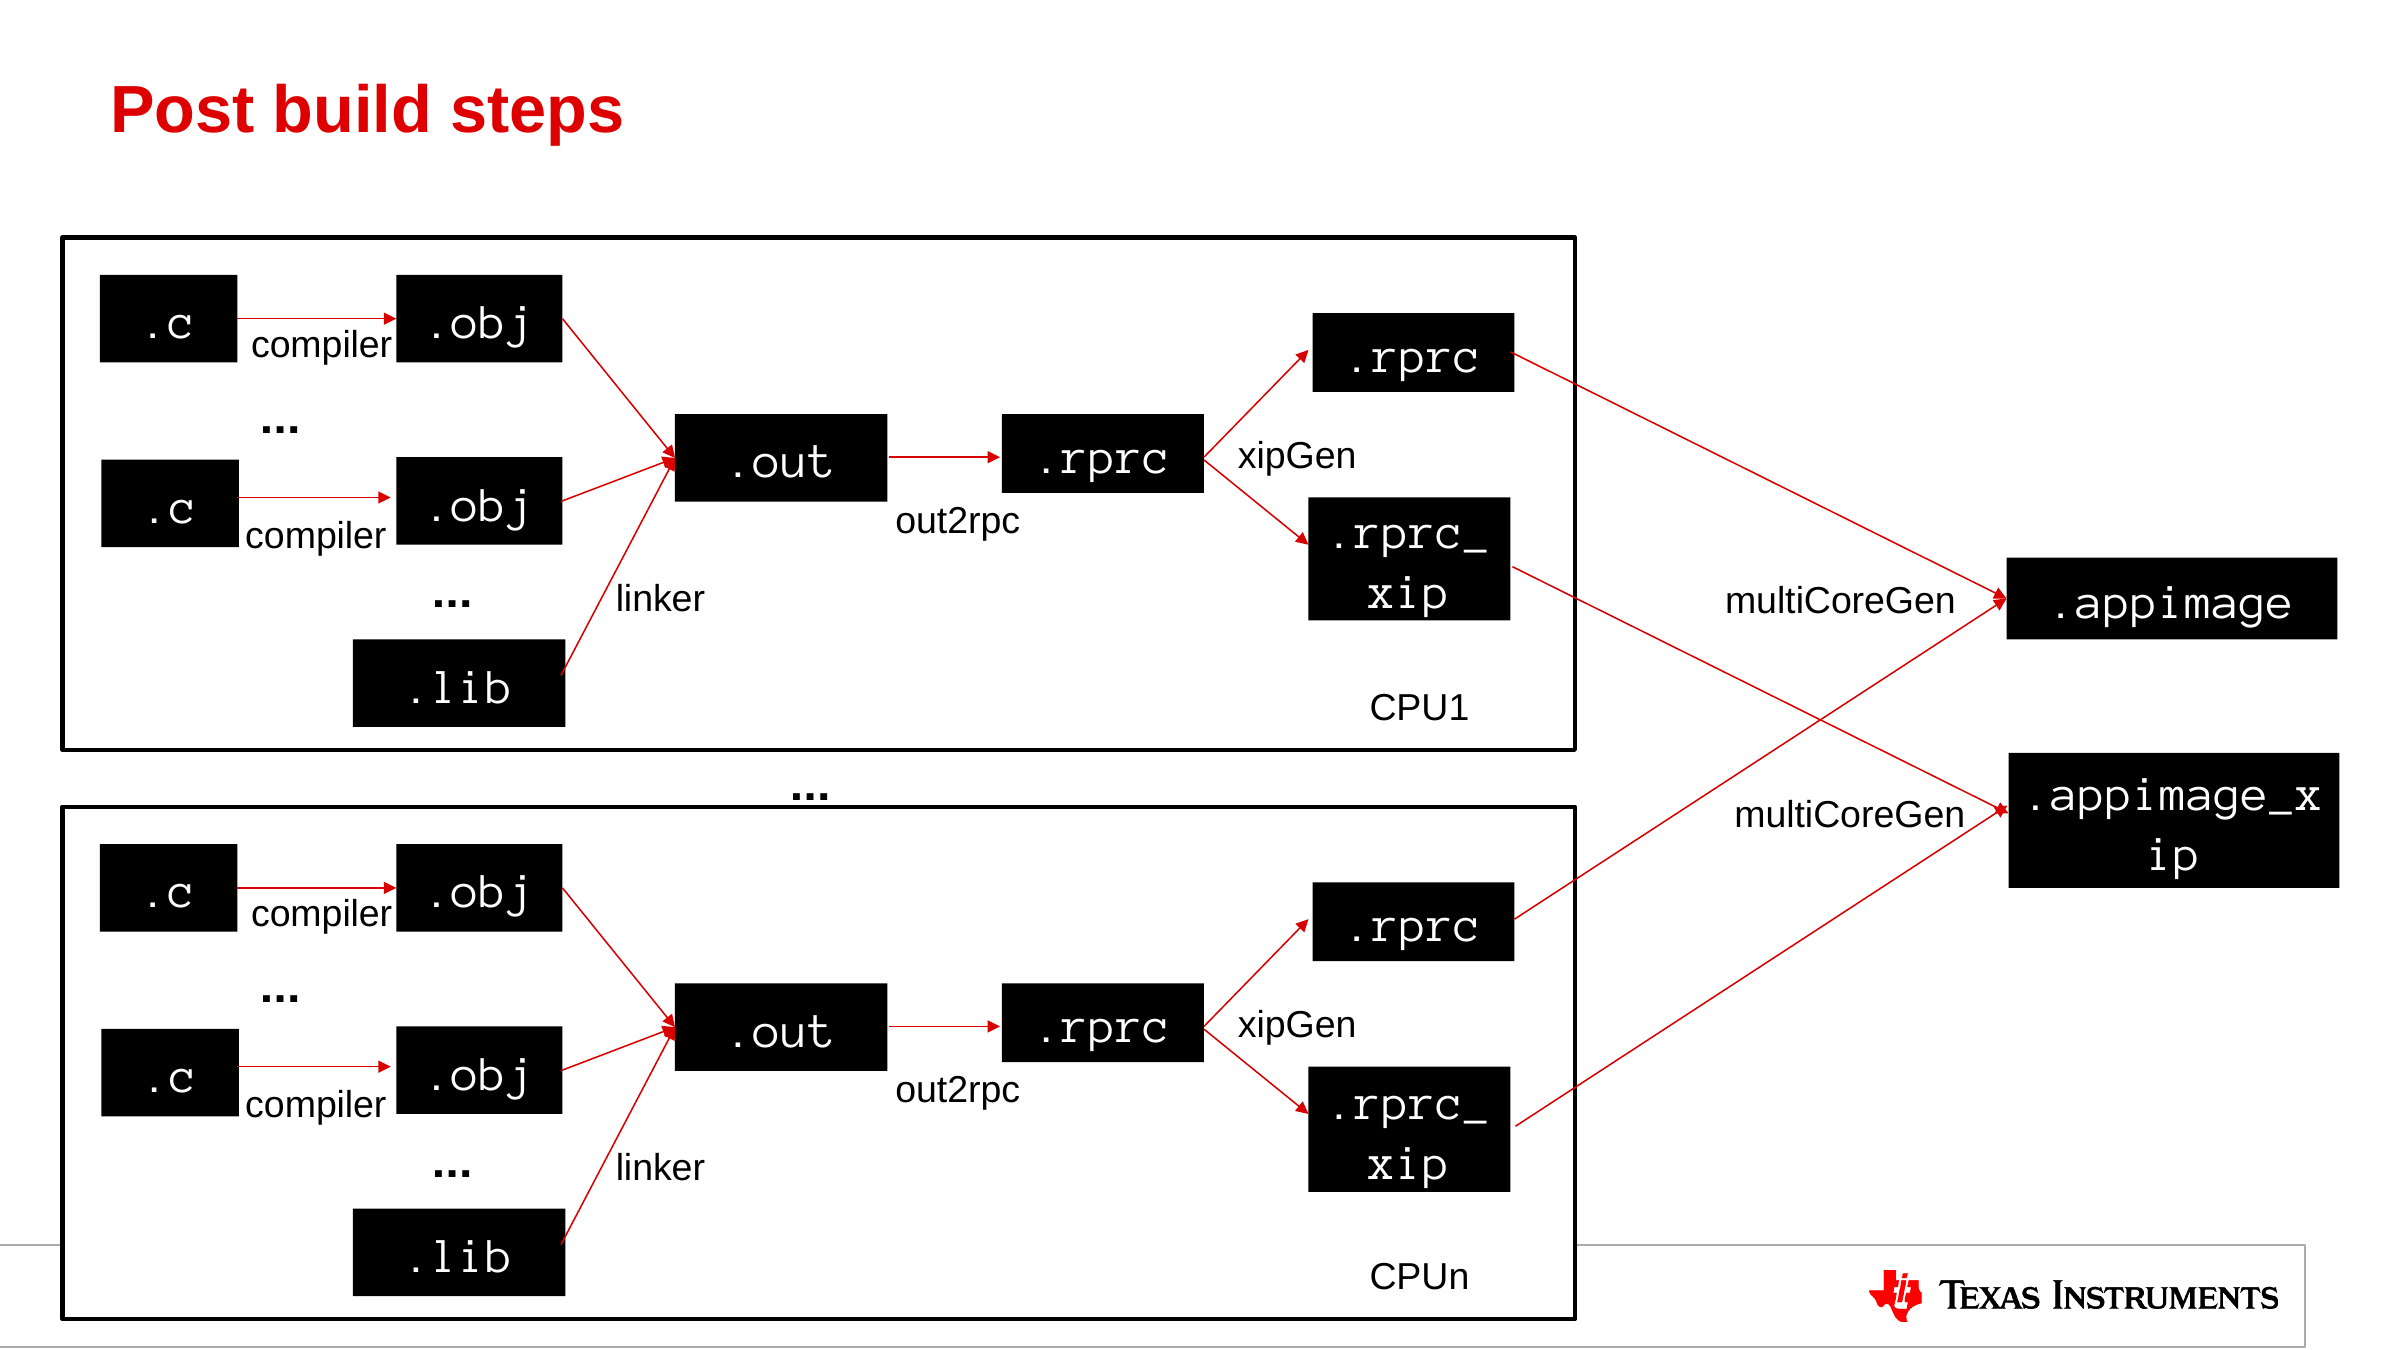

# Post build steps
v
.c
.obj
compiler
.rprc
…
.out
.rprc
xipGen
.obj
.c
out2rpc
.rprc_xip
compiler
…
.appimage
linker
multiCoreGen
.lib
CPU1
…
.appimage_xip
multiCoreGen
v
.c
.obj
compiler
.rprc
…
.out
.rprc
xipGen
.obj
.c
out2rpc
.rprc_xip
compiler
…
linker
.lib
CPUn
16